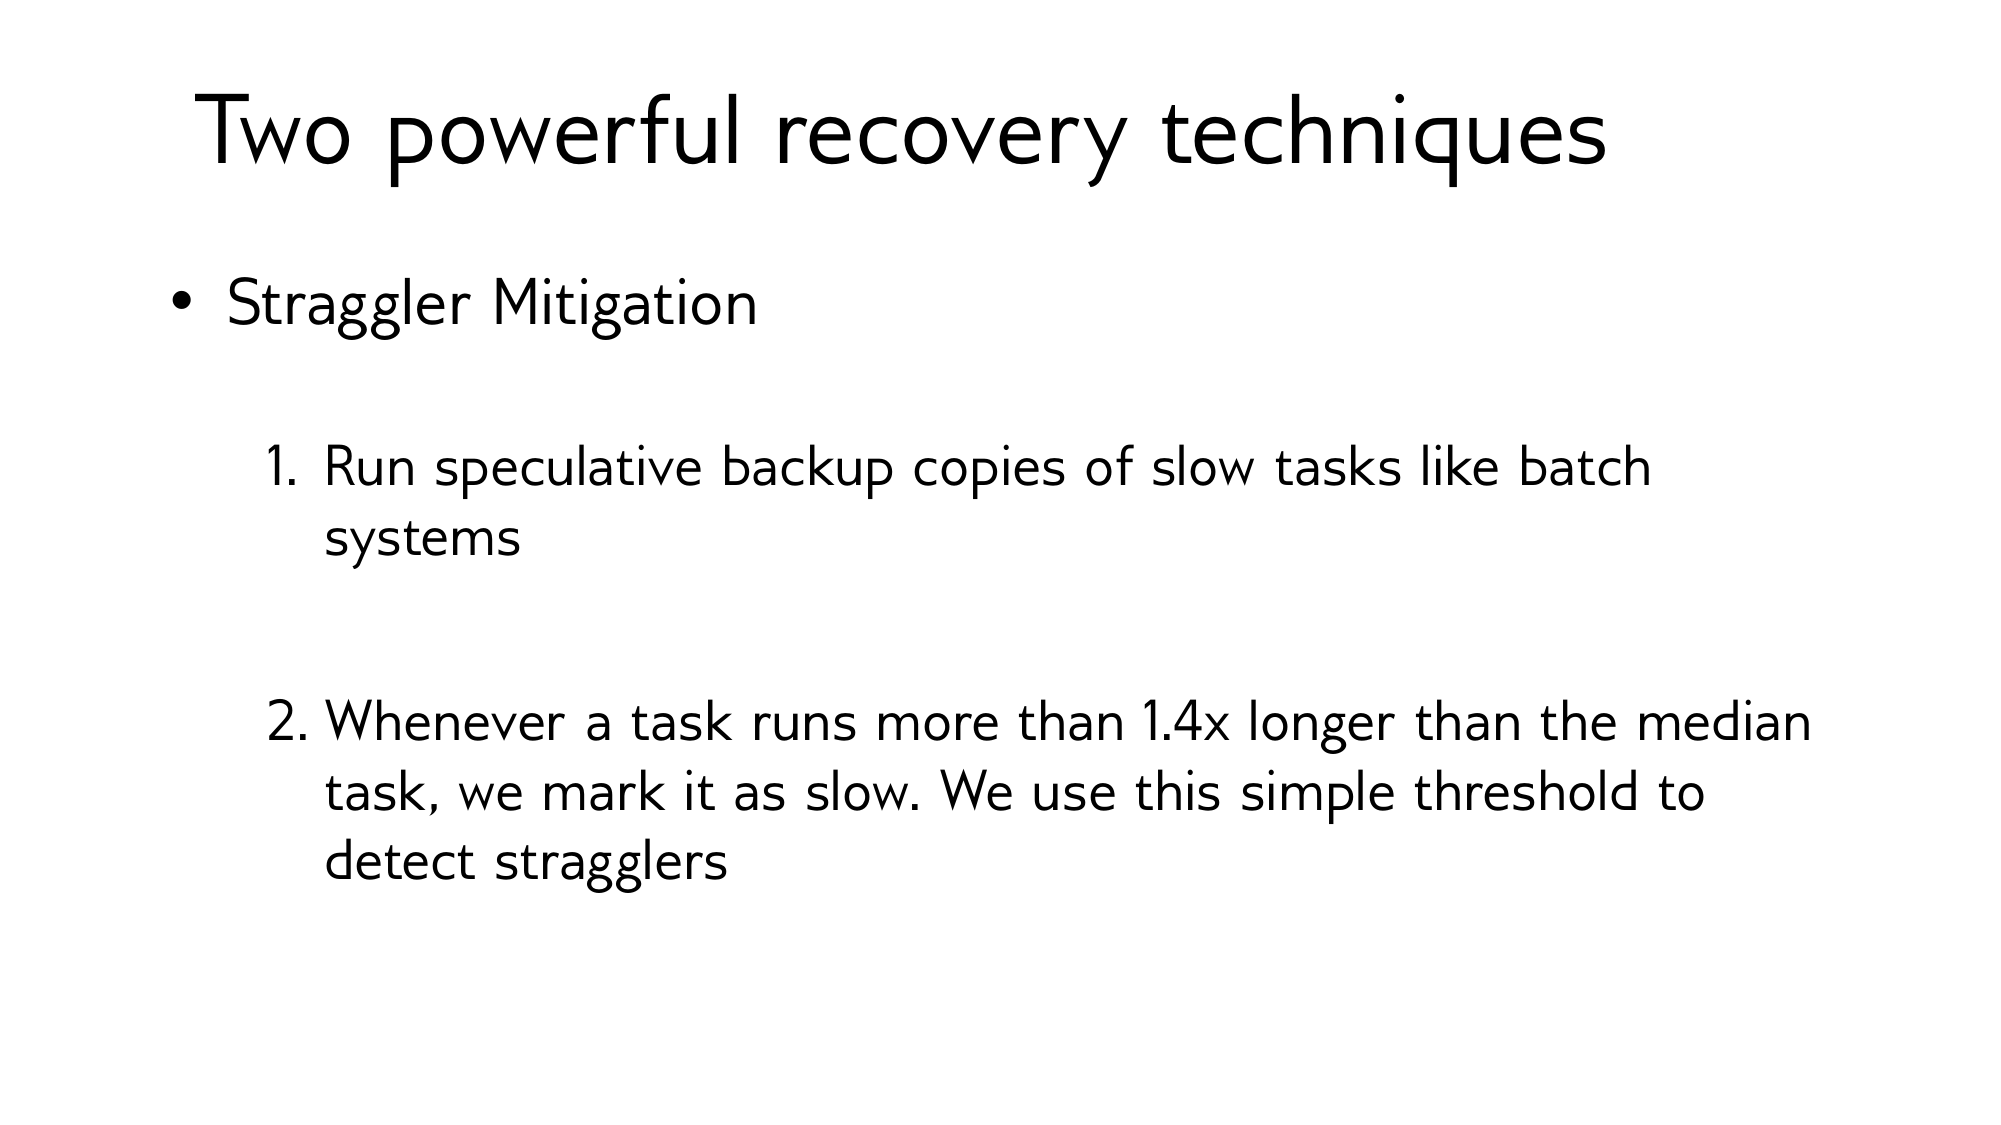

# Two powerful recovery techniques
Straggler Mitigation

Run speculative backup copies of slow tasks like batch systems

Whenever a task runs more than 1.4x longer than the median task, we mark it as slow. We use this simple threshold to detect stragglers